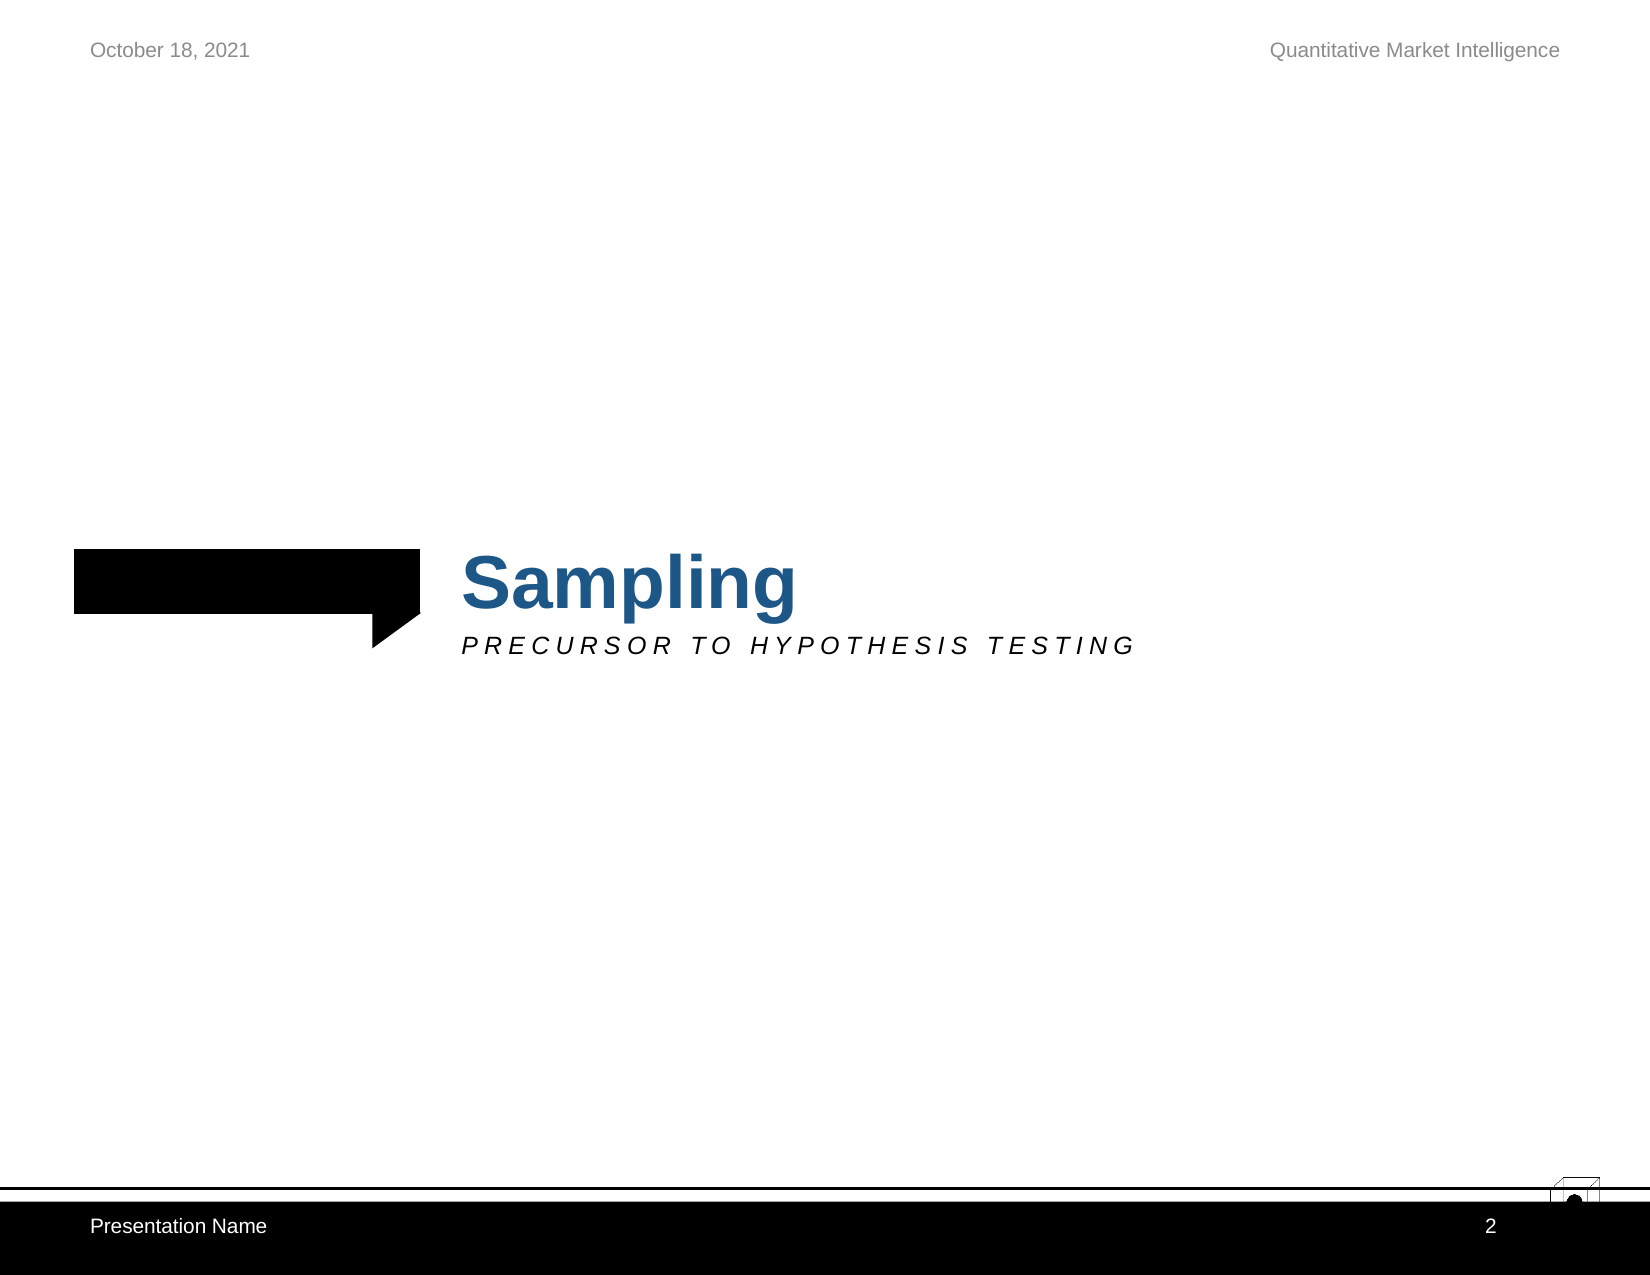

October 18, 2021
# Sampling

PRECURSOR TO HYPOTHESIS TESTING
2